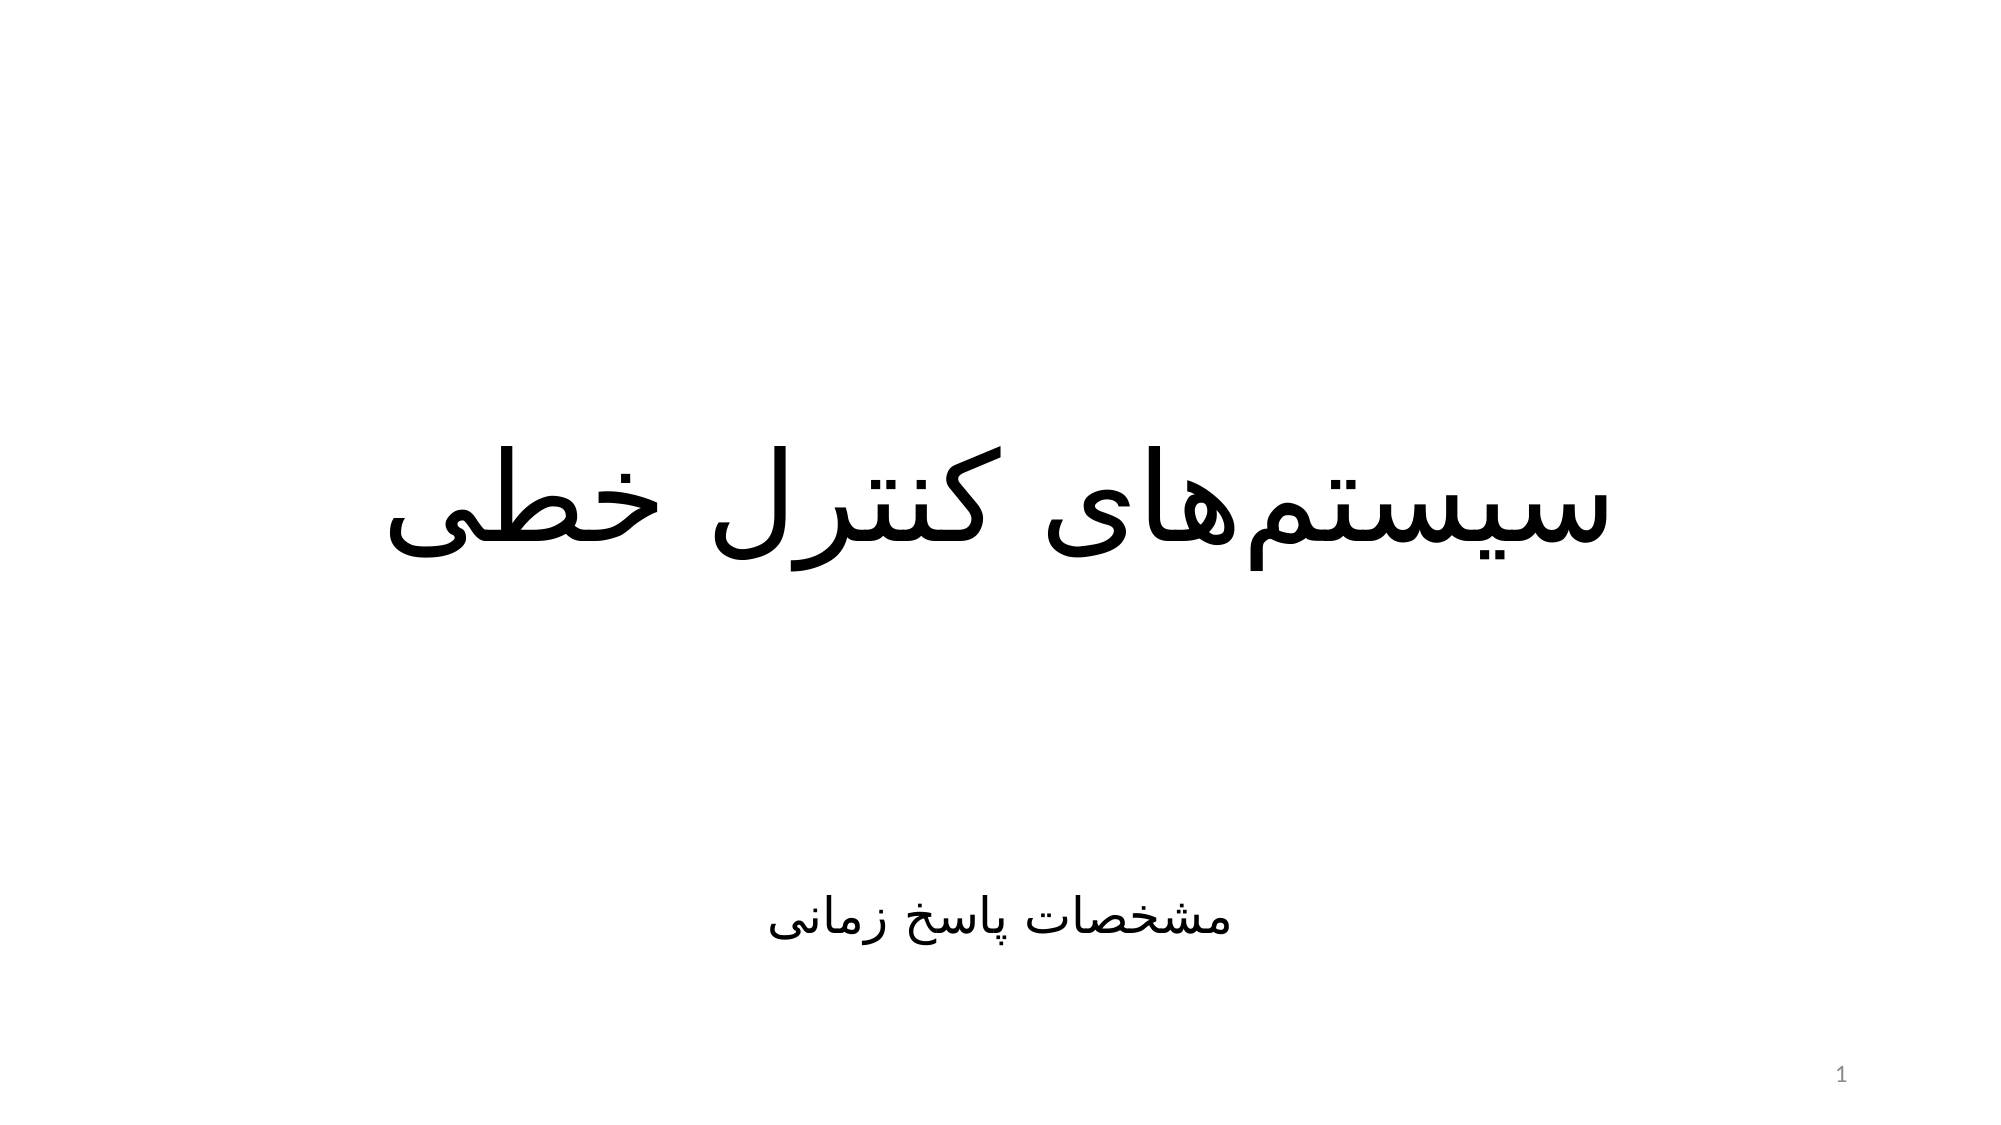

# سیستم‌های کنترل خطی

مشخصات پاسخ زمانی
1